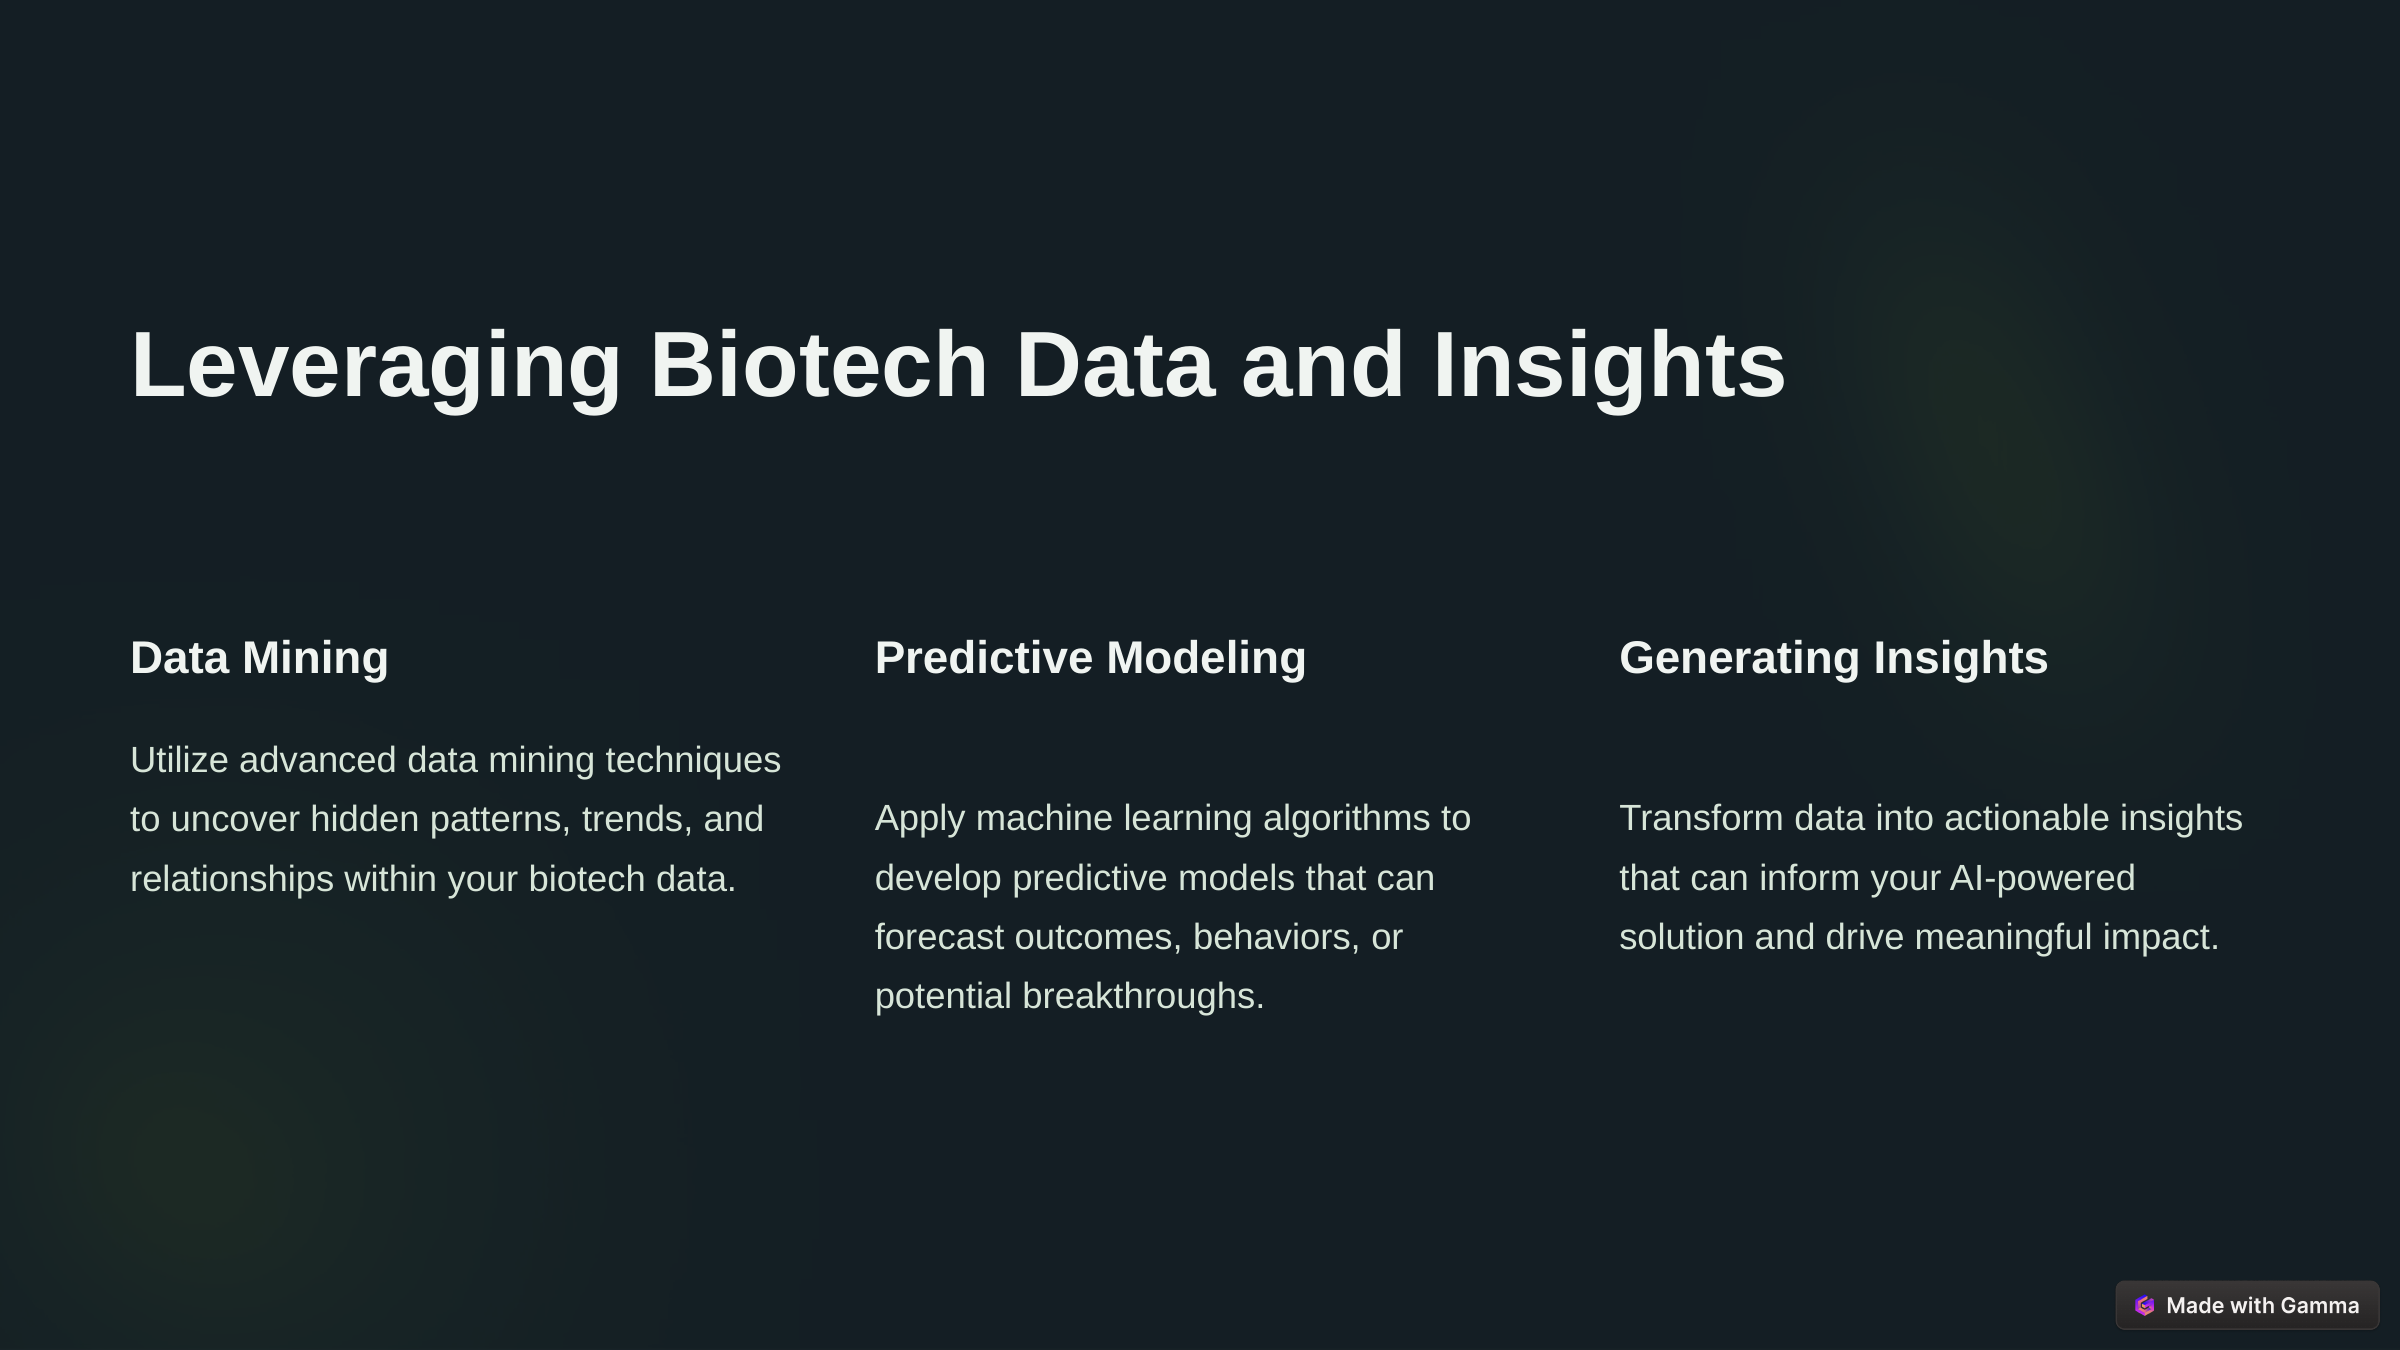

Leveraging Biotech Data and Insights
Data Mining
Predictive Modeling
Generating Insights
Utilize advanced data mining techniques to uncover hidden patterns, trends, and relationships within your biotech data.
Apply machine learning algorithms to develop predictive models that can forecast outcomes, behaviors, or potential breakthroughs.
Transform data into actionable insights that can inform your AI-powered solution and drive meaningful impact.